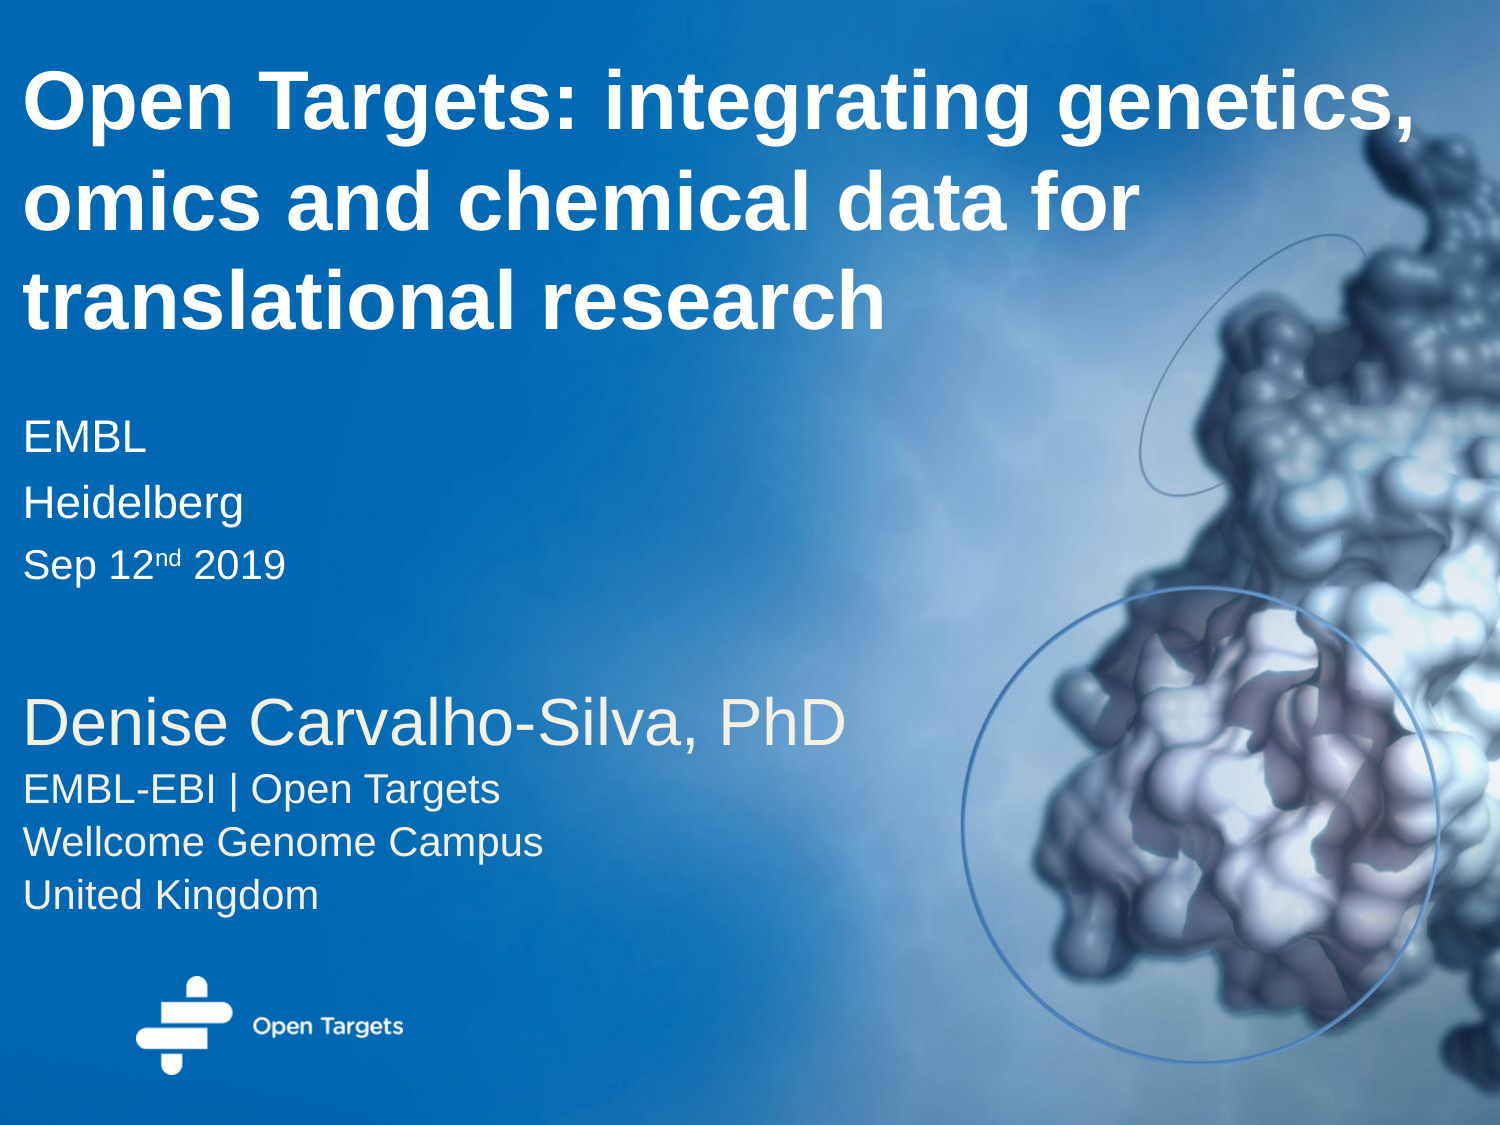

# Open Targets: integrating genetics, omics and chemical data for translational research
EMBL
Heidelberg
Sep 12nd 2019
Denise Carvalho-Silva, PhD
EMBL-EBI | Open Targets
Wellcome Genome Campus
United Kingdom